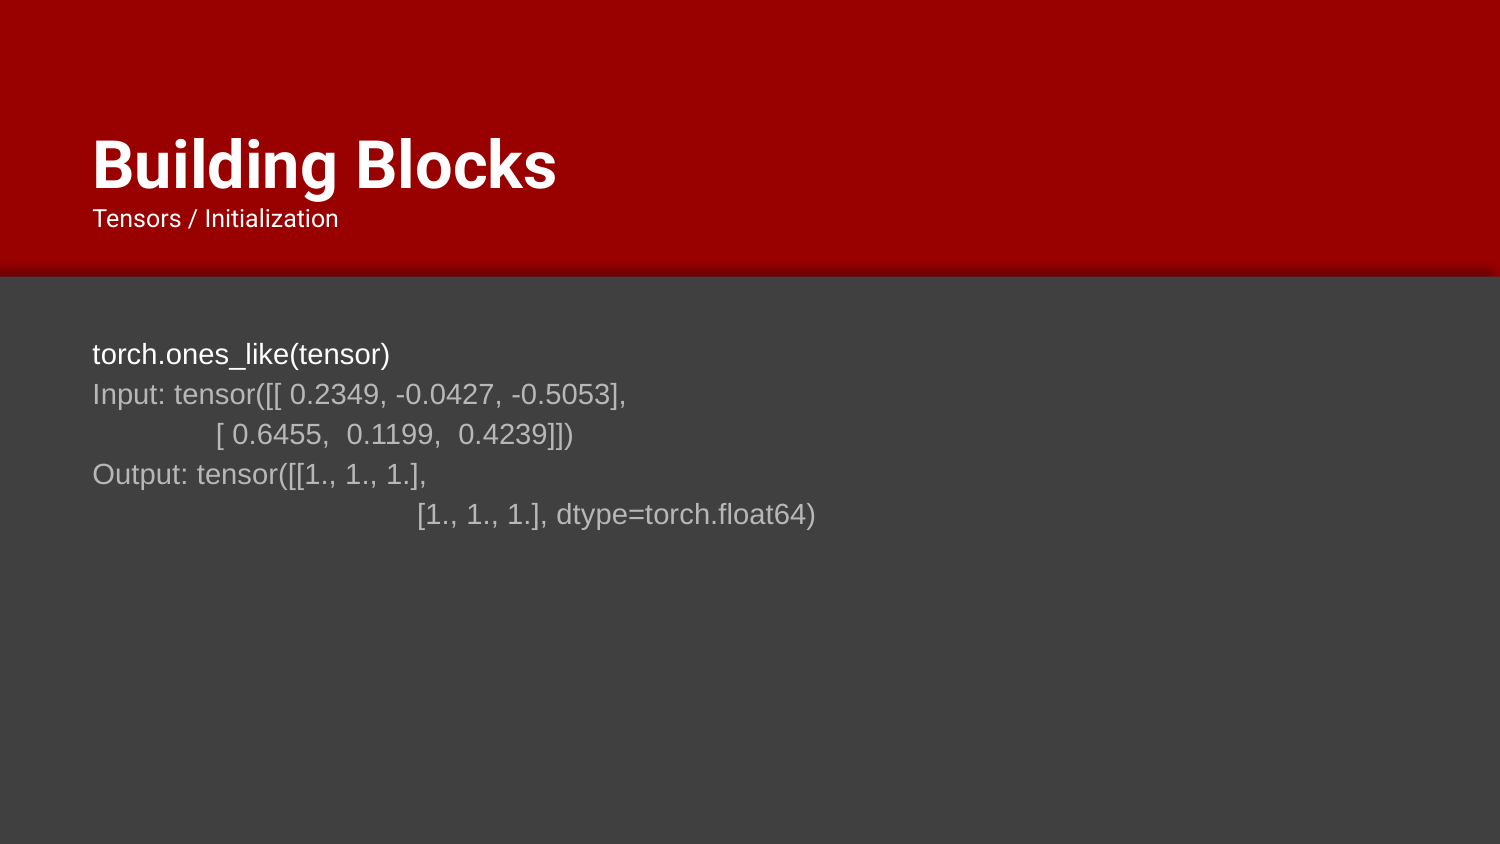

# Building Blocks
Tensors / Initialization
torch.ones_like(tensor)
Input: tensor([[ 0.2349, -0.0427, -0.5053],
               [ 0.6455,  0.1199,  0.4239]])
Output: tensor([[1., 1., 1.],
        		   [1., 1., 1.], dtype=torch.float64)